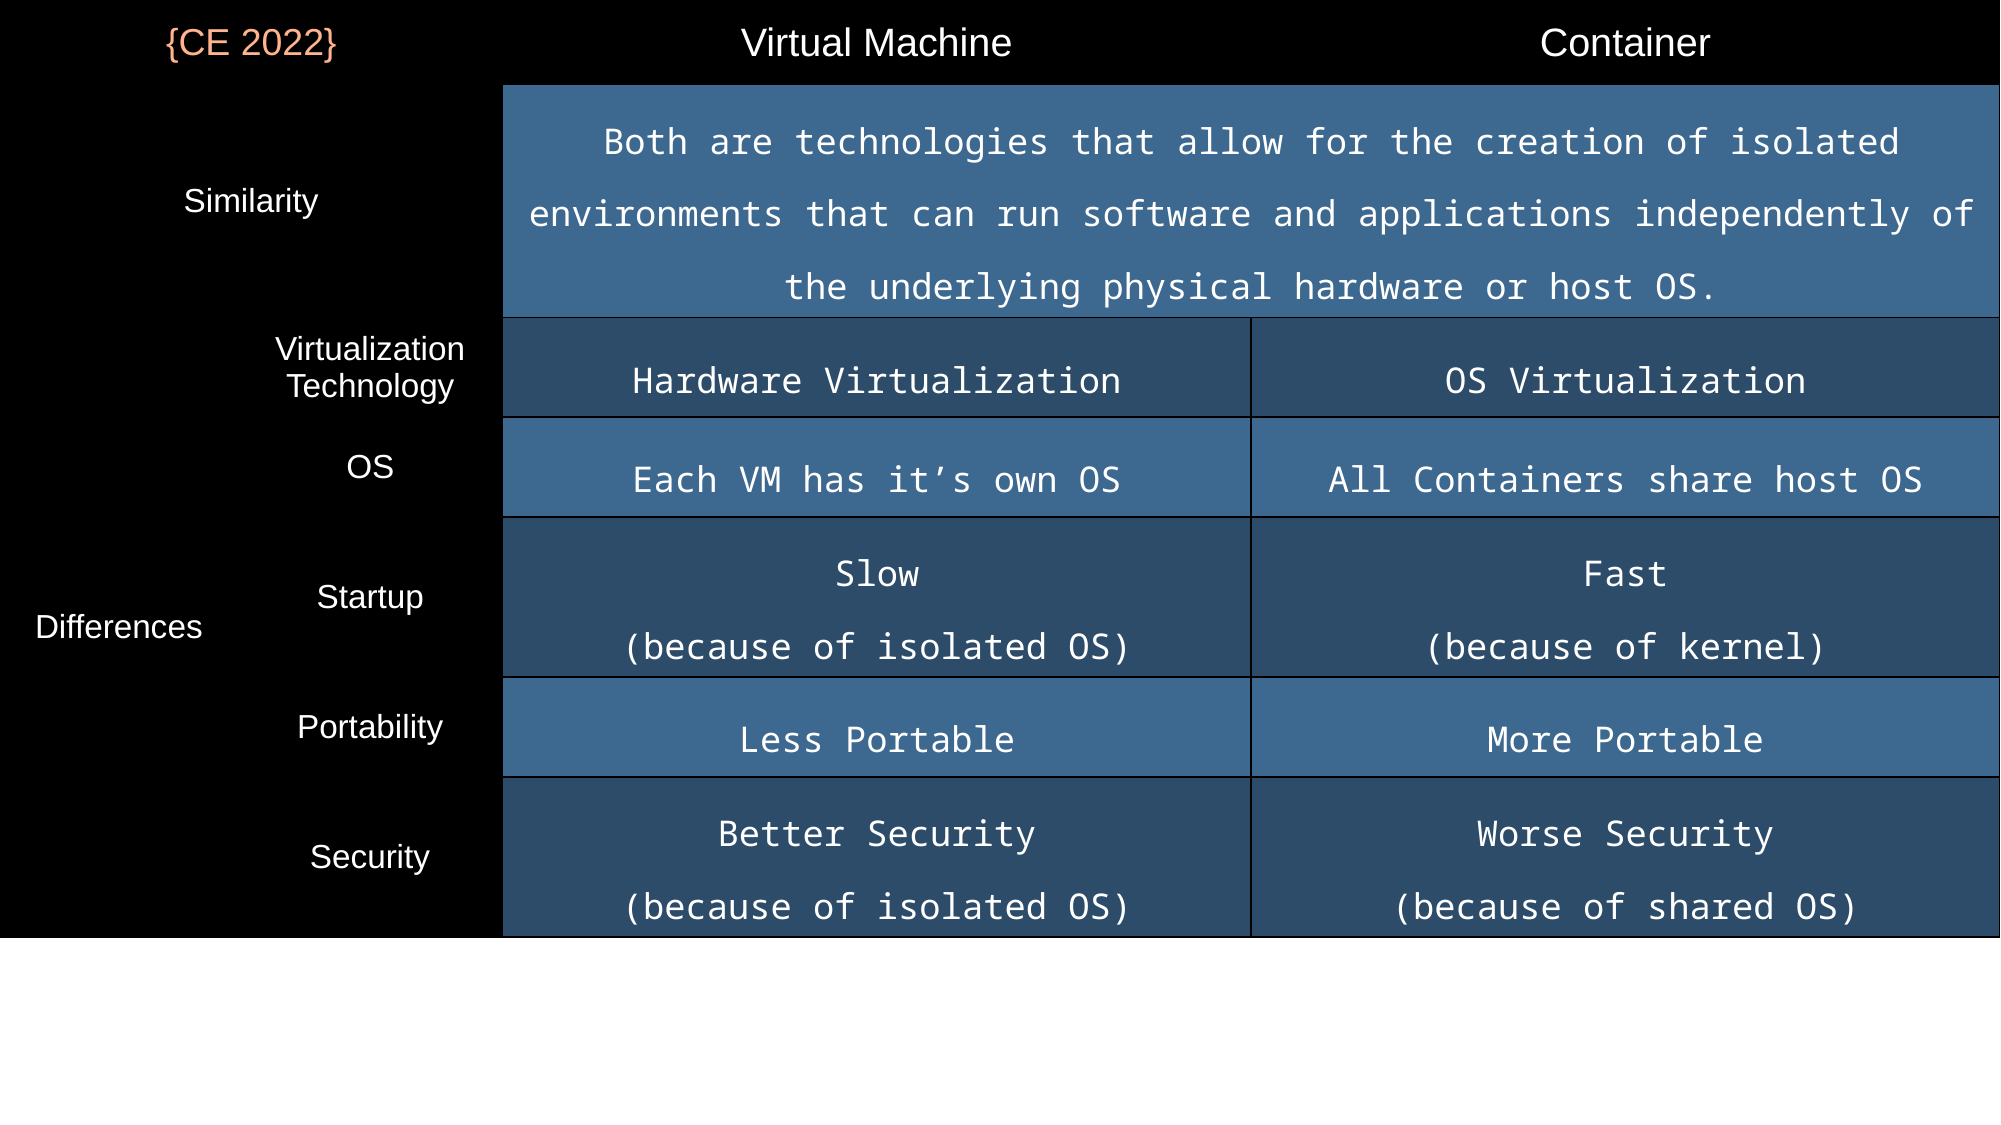

| {CE 2022} |  | Virtual Machine | Container |
| --- | --- | --- | --- |
| Similarity |  | Both are technologies that allow for the creation of isolated environments that can run software and applications independently of the underlying physical hardware or host OS. |  |
| Differences | Virtualization Technology | Hardware Virtualization | OS Virtualization |
|  | OS | Each VM has it’s own OS | All Containers share host OS |
|  | Startup | Slow (because of isolated OS) | Fast (because of kernel) |
|  | Portability | Less Portable | More Portable |
|  | Security | Better Security (because of isolated OS) | Worse Security (because of shared OS) |